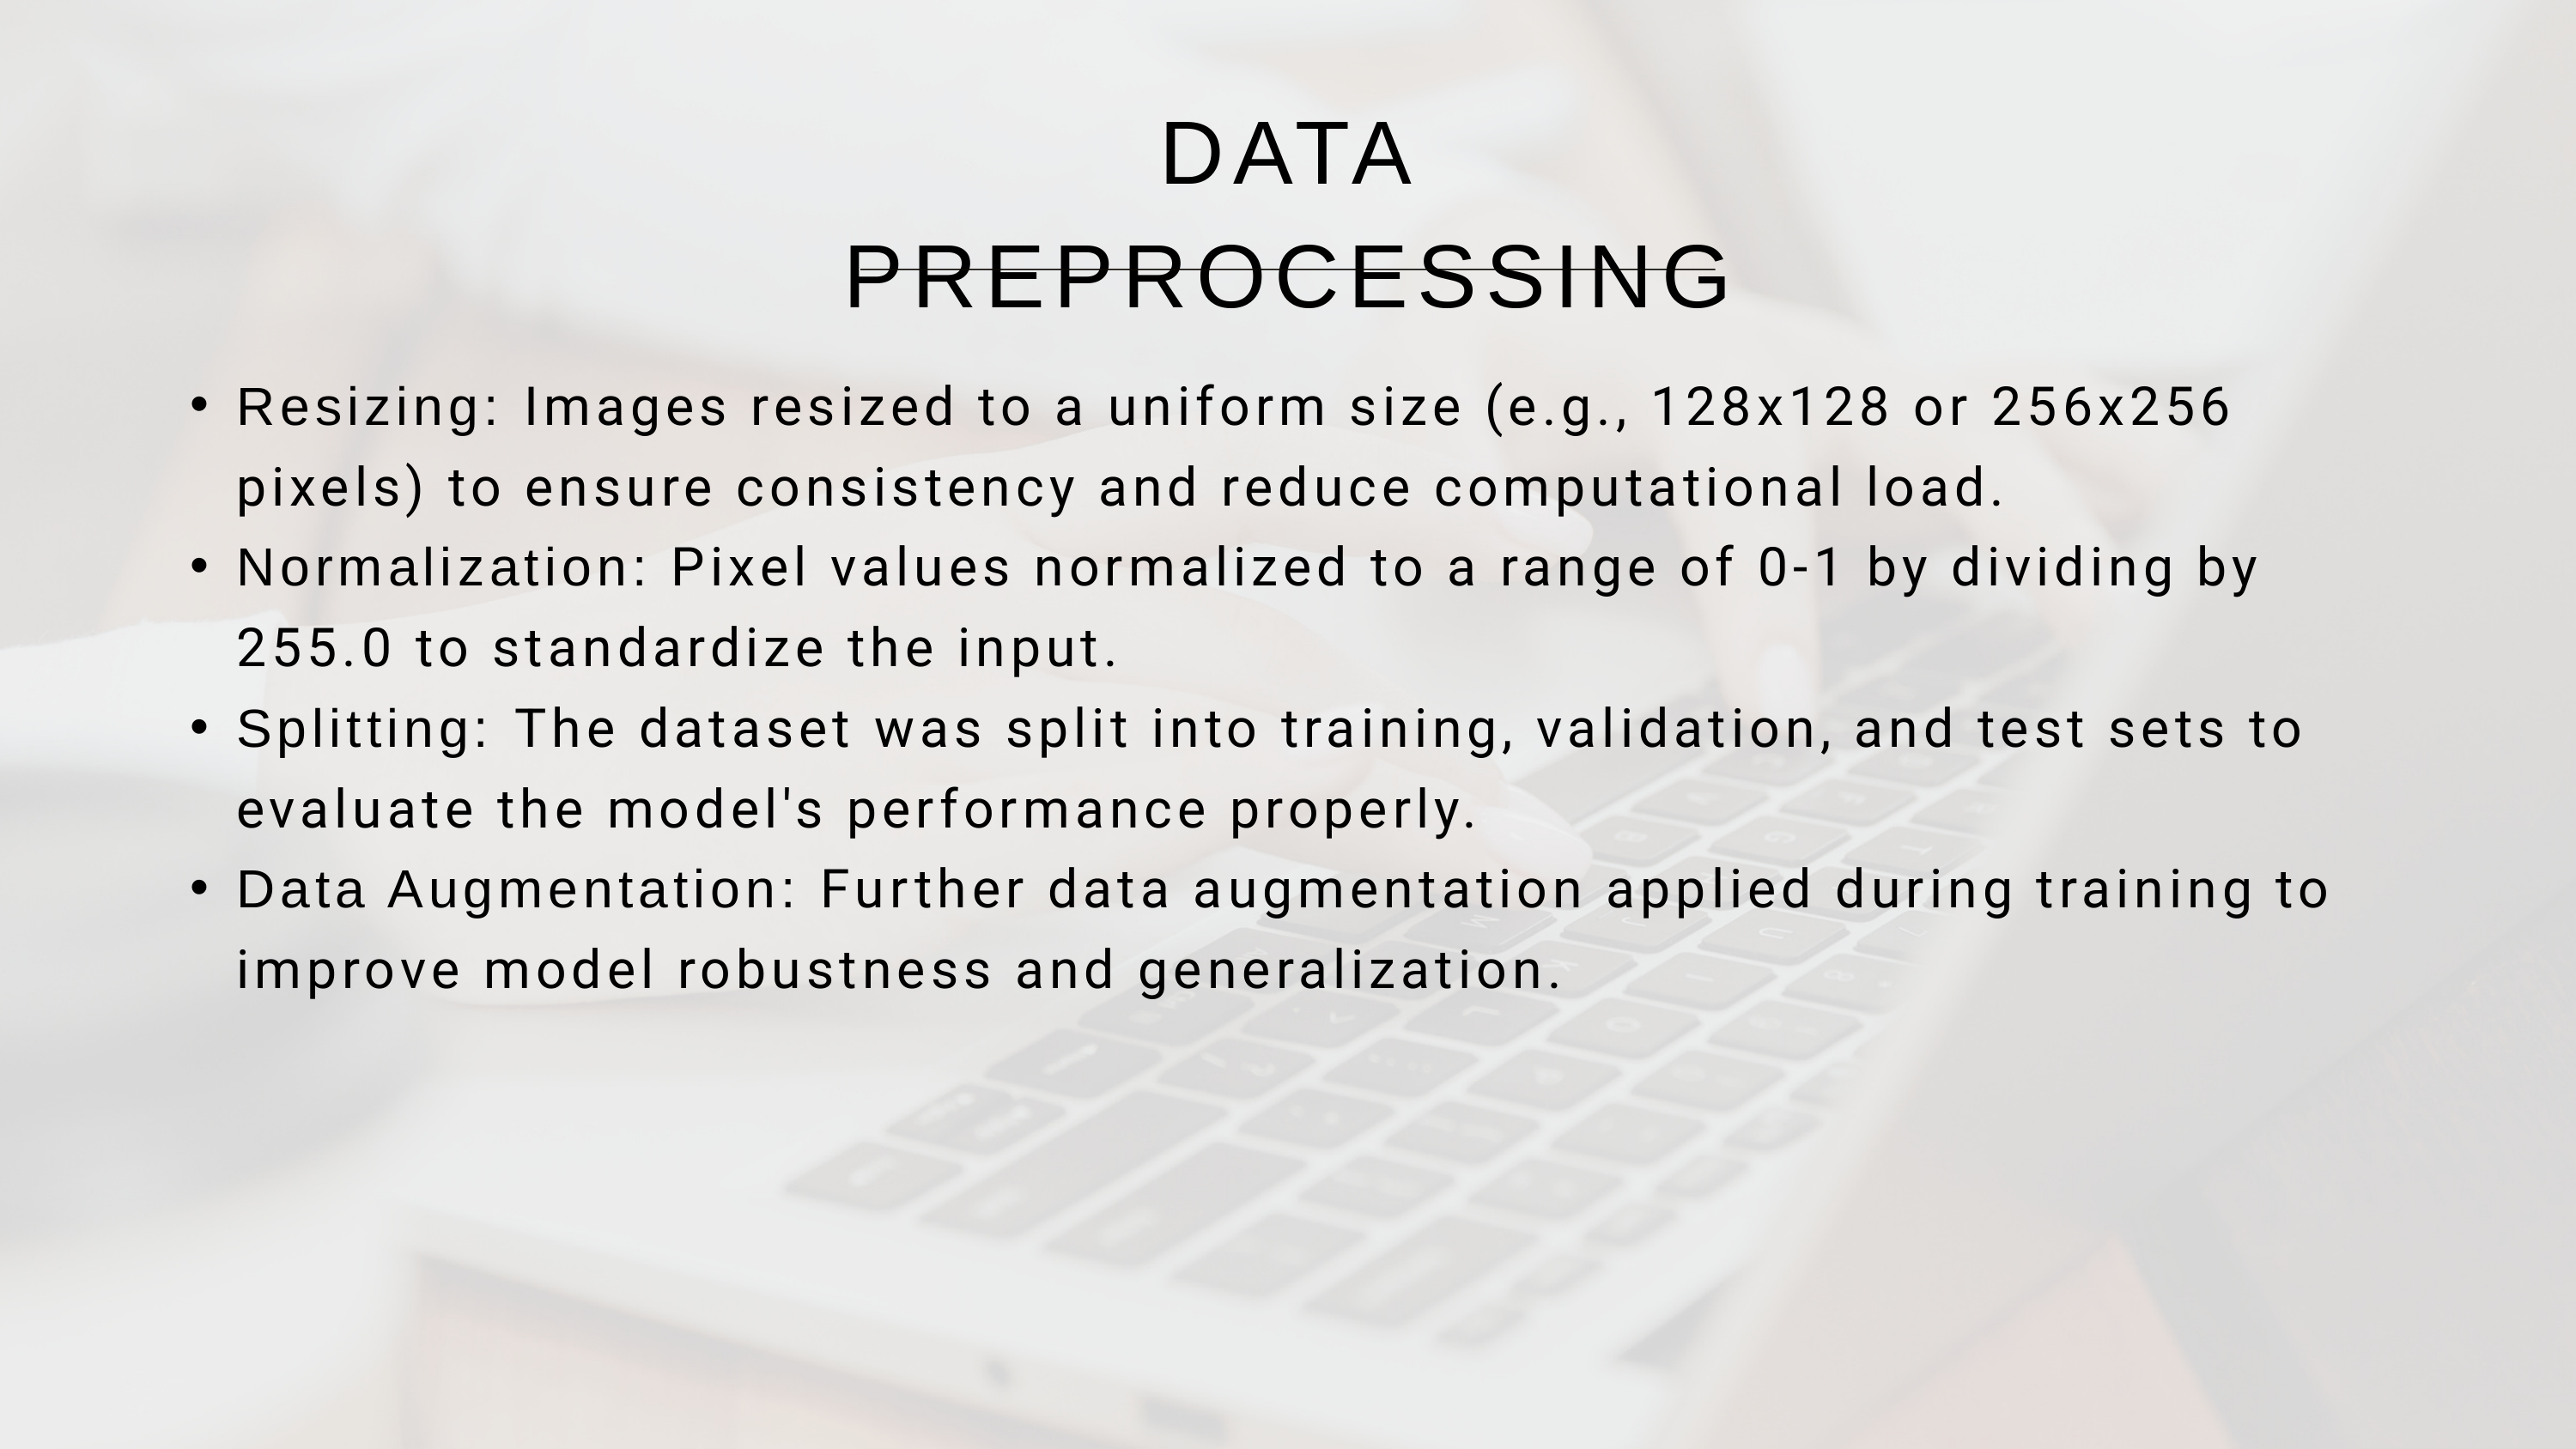

DATA PREPROCESSING

Resizing: Images resized to a uniform size (e.g., 128x128 or 256x256 pixels) to ensure consistency and reduce computational load.
Normalization: Pixel values normalized to a range of 0-1 by dividing by 255.0 to standardize the input.
Splitting: The dataset was split into training, validation, and test sets to evaluate the model's performance properly.
Data Augmentation: Further data augmentation applied during training to improve model robustness and generalization.